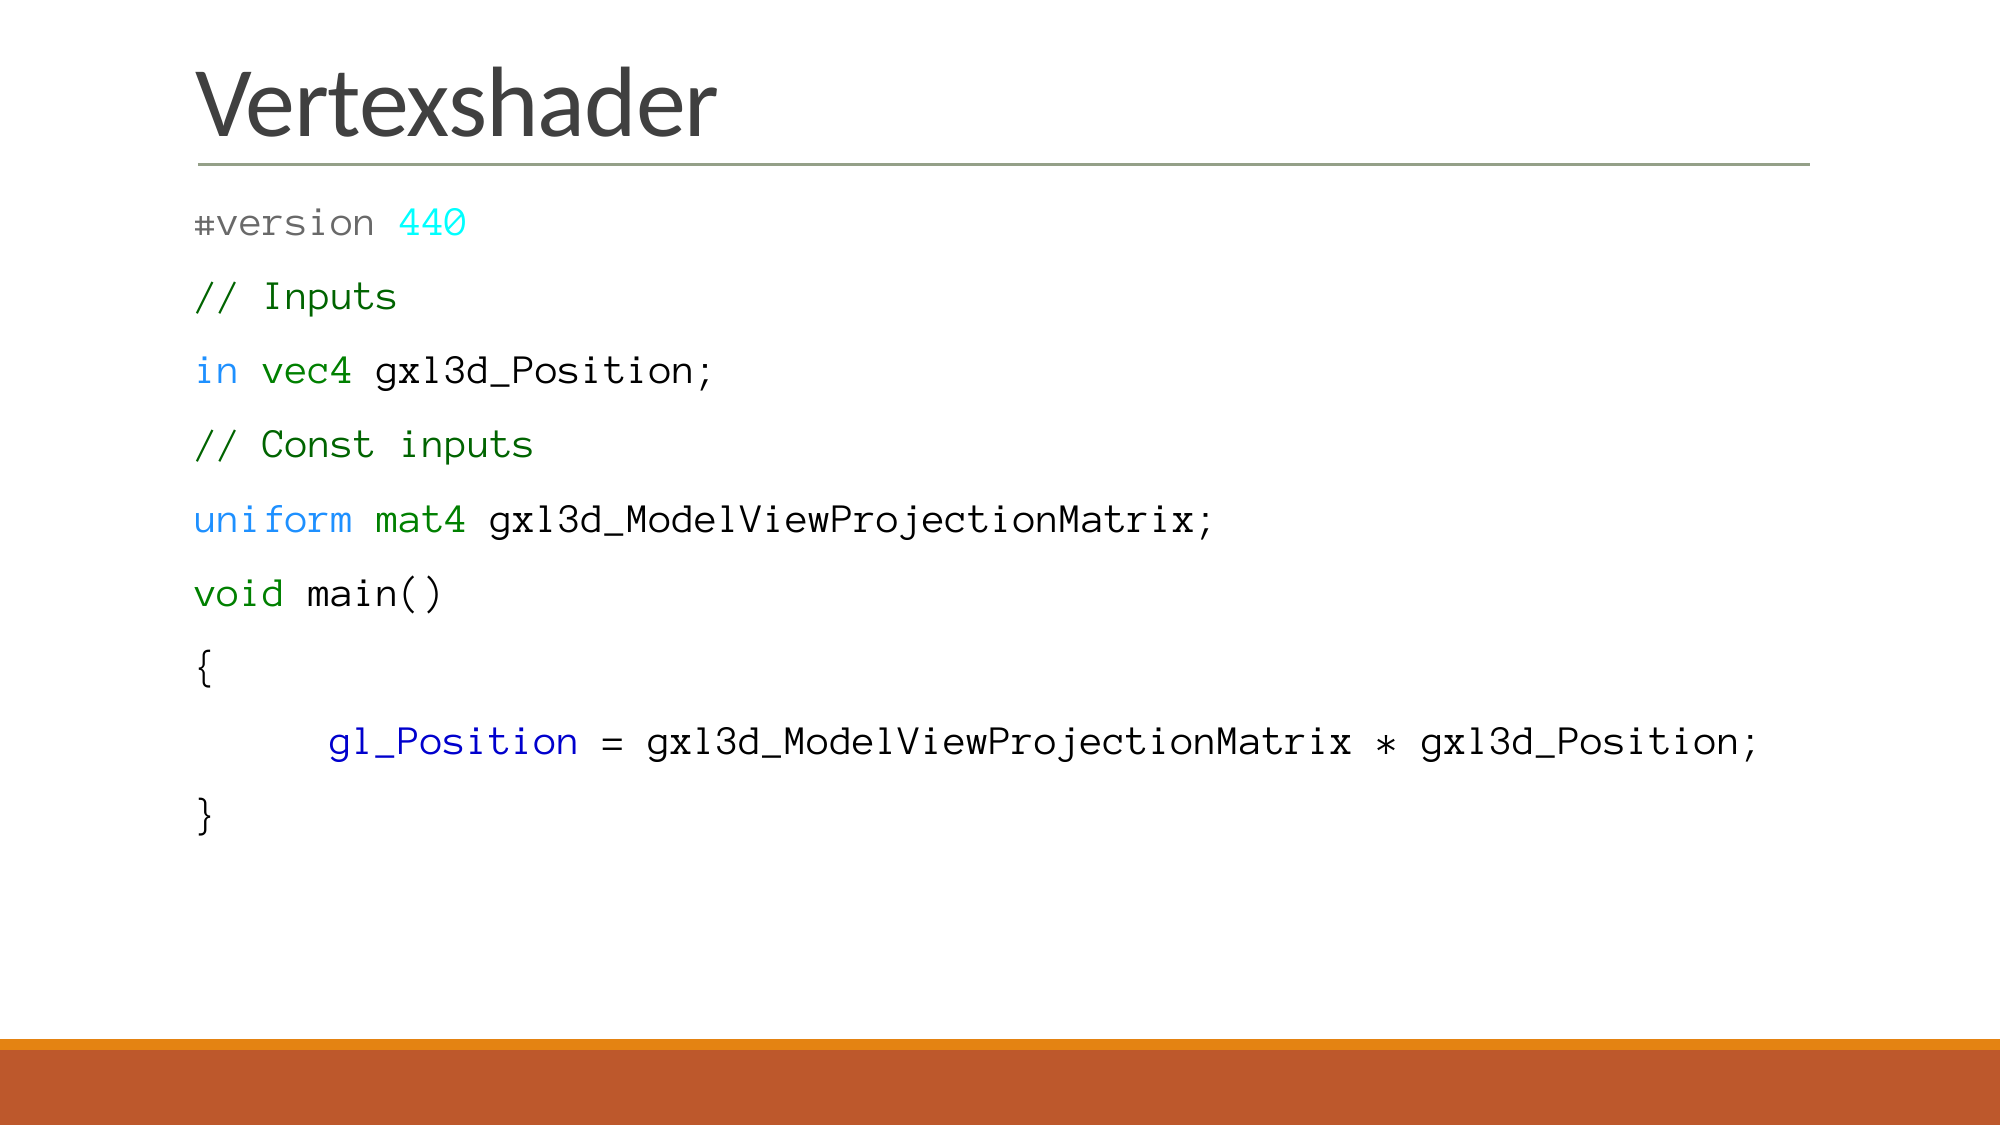

# Vertexshader
#version 440
// Inputs
in vec4 gxl3d_Position;
// Const inputs
uniform mat4 gxl3d_ModelViewProjectionMatrix;
void main()
{
	gl_Position = gxl3d_ModelViewProjectionMatrix * gxl3d_Position;
}